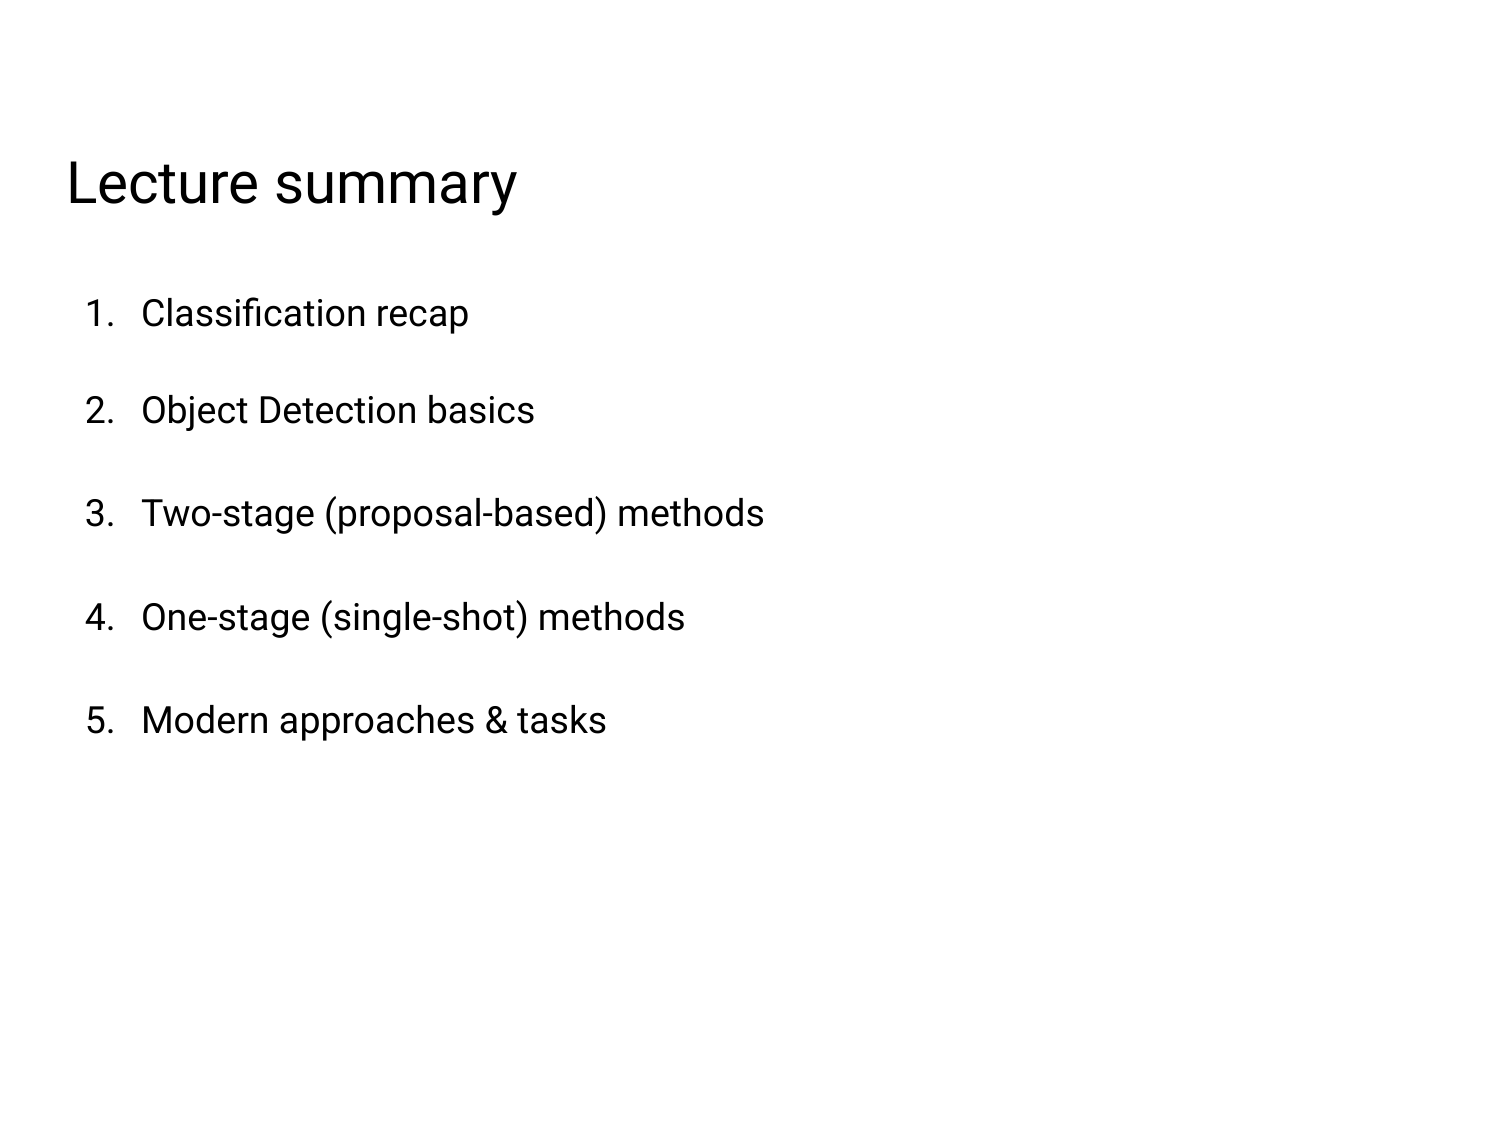

# Lecture summary
Classification recap
Object Detection basics
Two-stage (proposal-based) methods
One-stage (single-shot) methods
Modern approaches & tasks